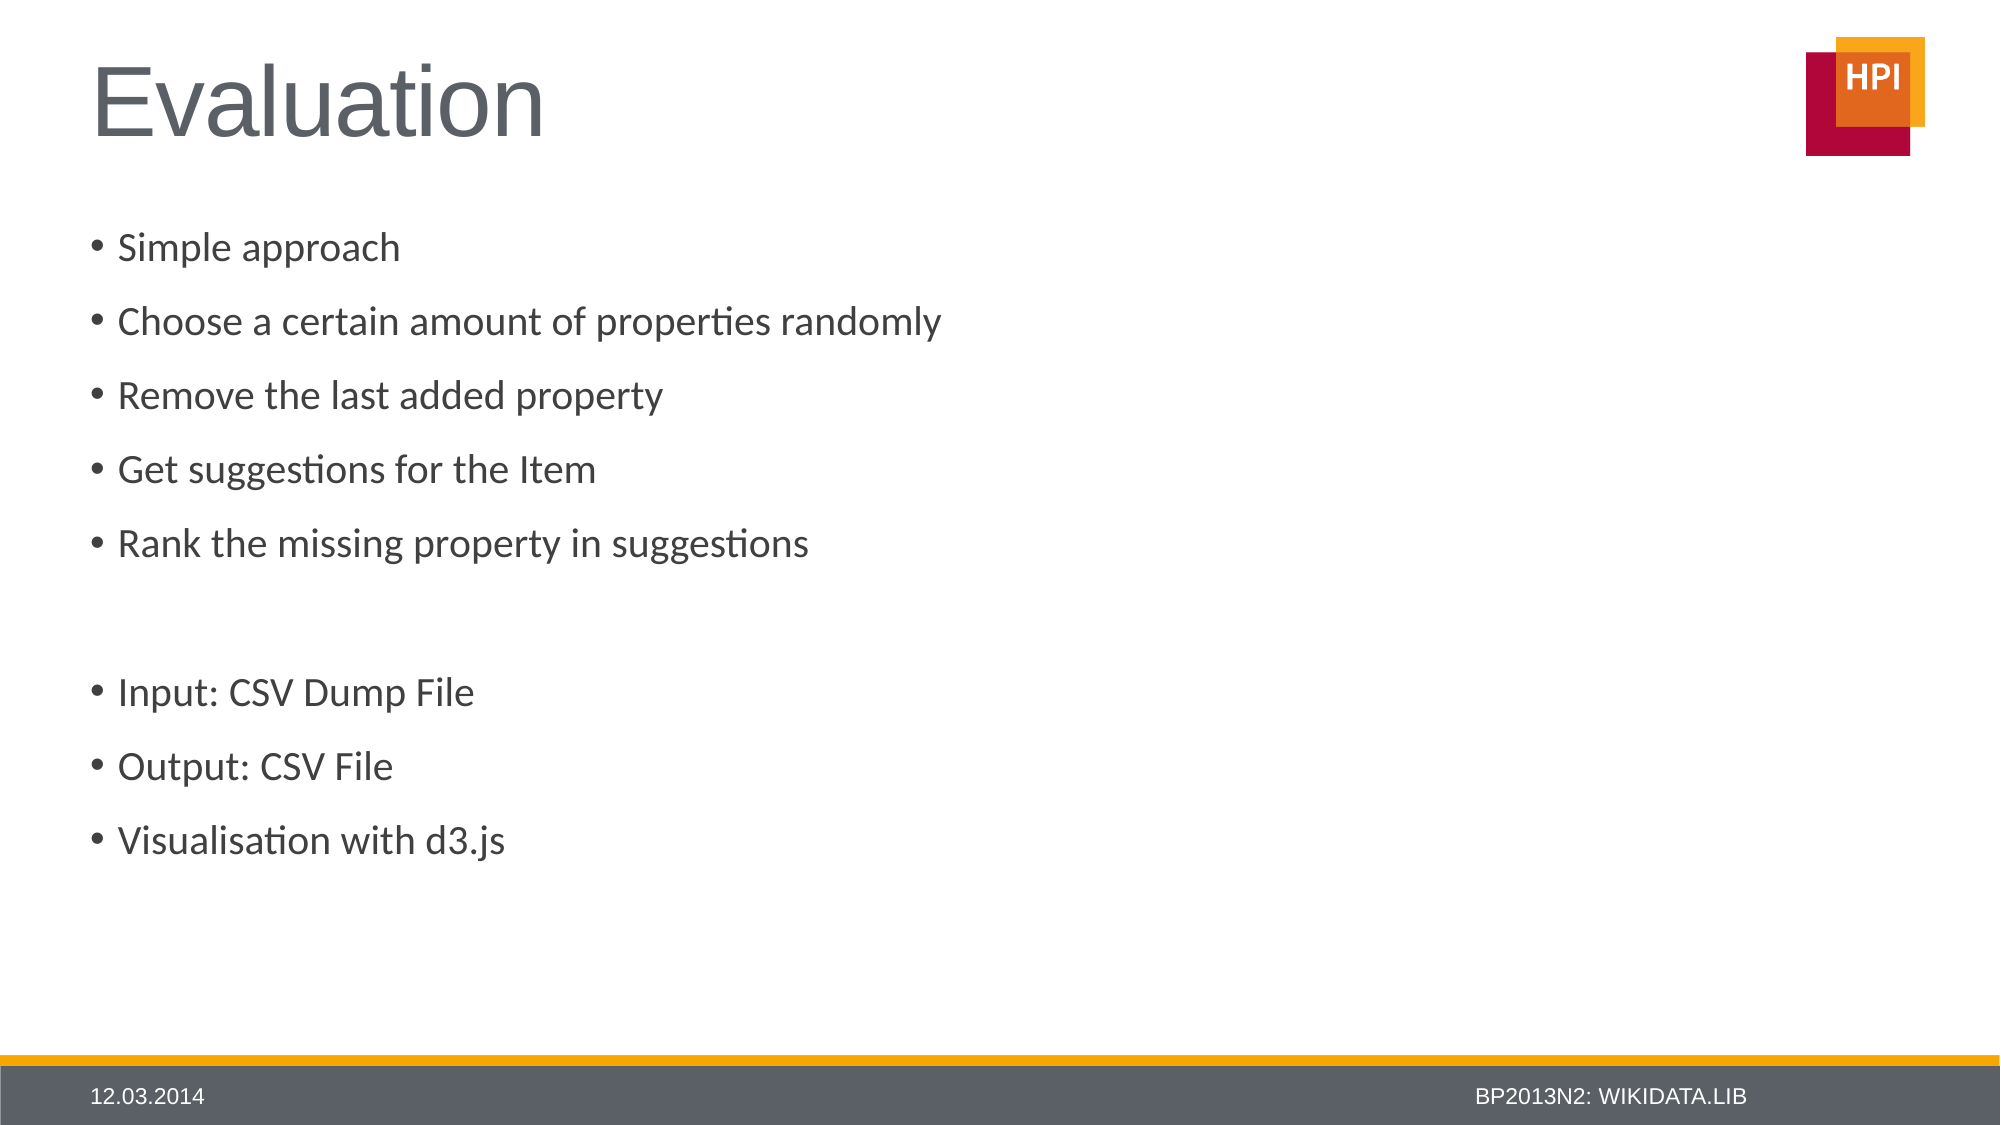

# Evaluation
Simple approach
Choose a certain amount of properties randomly
Remove the last added property
Get suggestions for the Item
Rank the missing property in suggestions

Input: CSV Dump File
Output: CSV File
Visualisation with d3.js

12.03.2014
BP2013N2: WIKIDATA.LIB